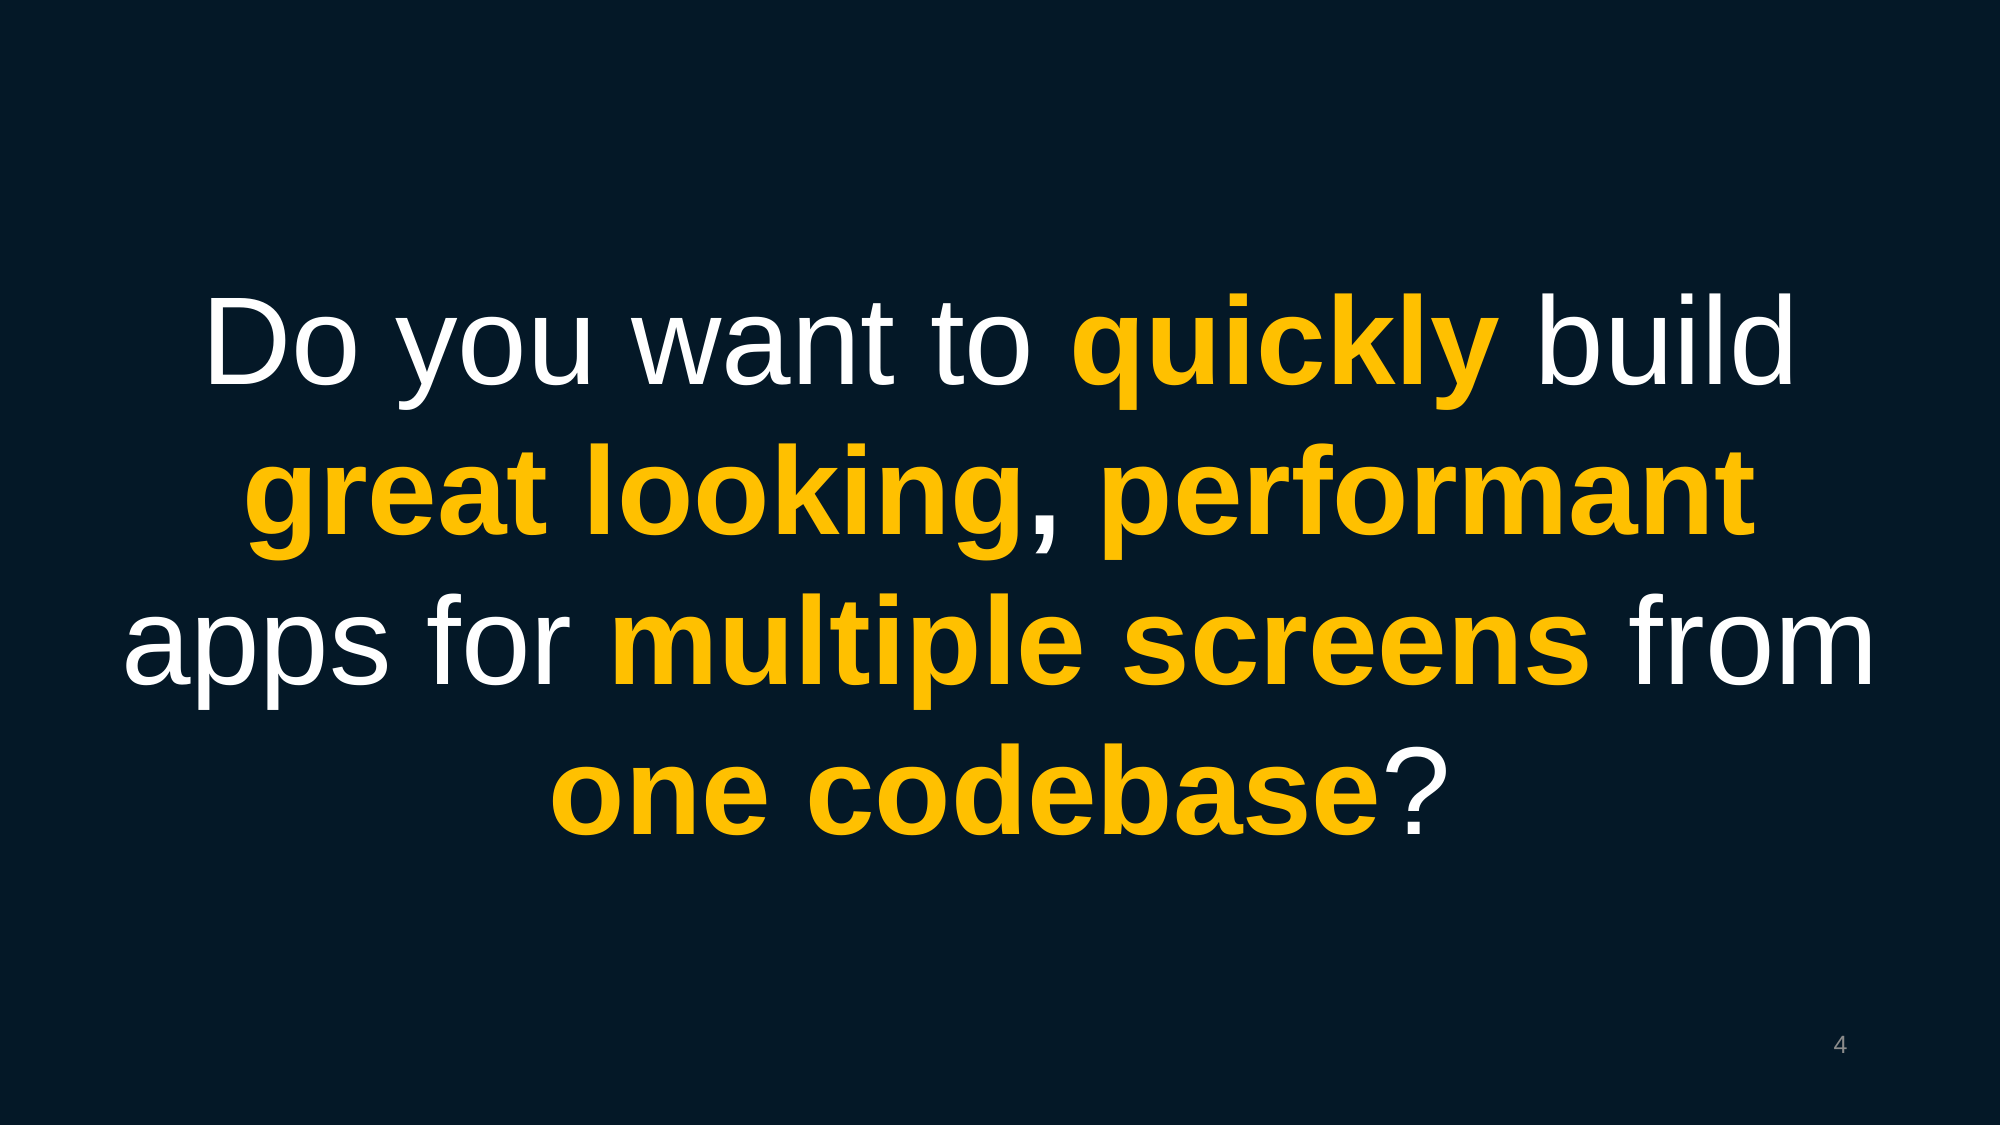

Do you want to quickly build great looking, performant apps for multiple screens from one codebase?
4